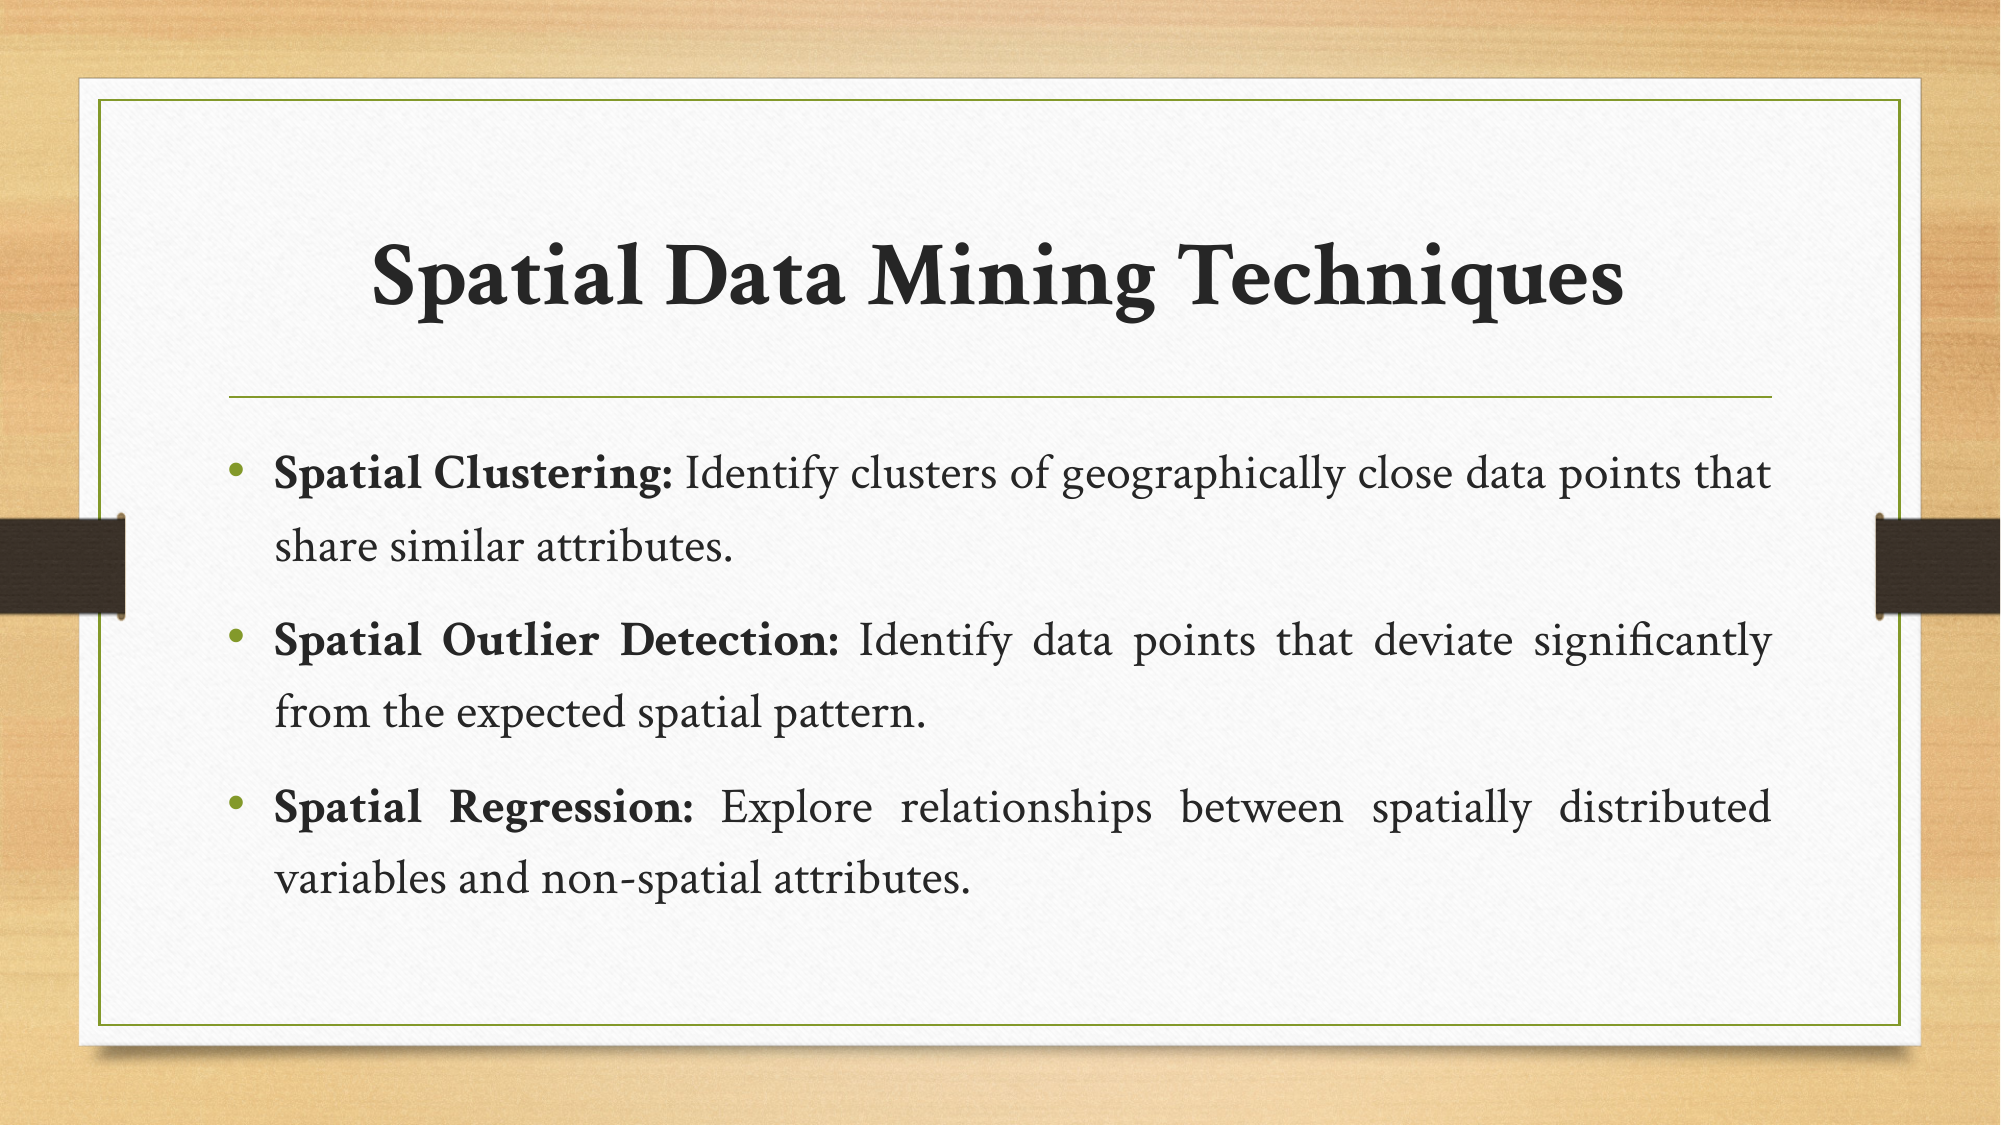

# Spatial Data Mining Techniques
Spatial Clustering: Identify clusters of geographically close data points that share similar attributes.
Spatial Outlier Detection: Identify data points that deviate significantly from the expected spatial pattern.
Spatial Regression: Explore relationships between spatially distributed variables and non-spatial attributes.